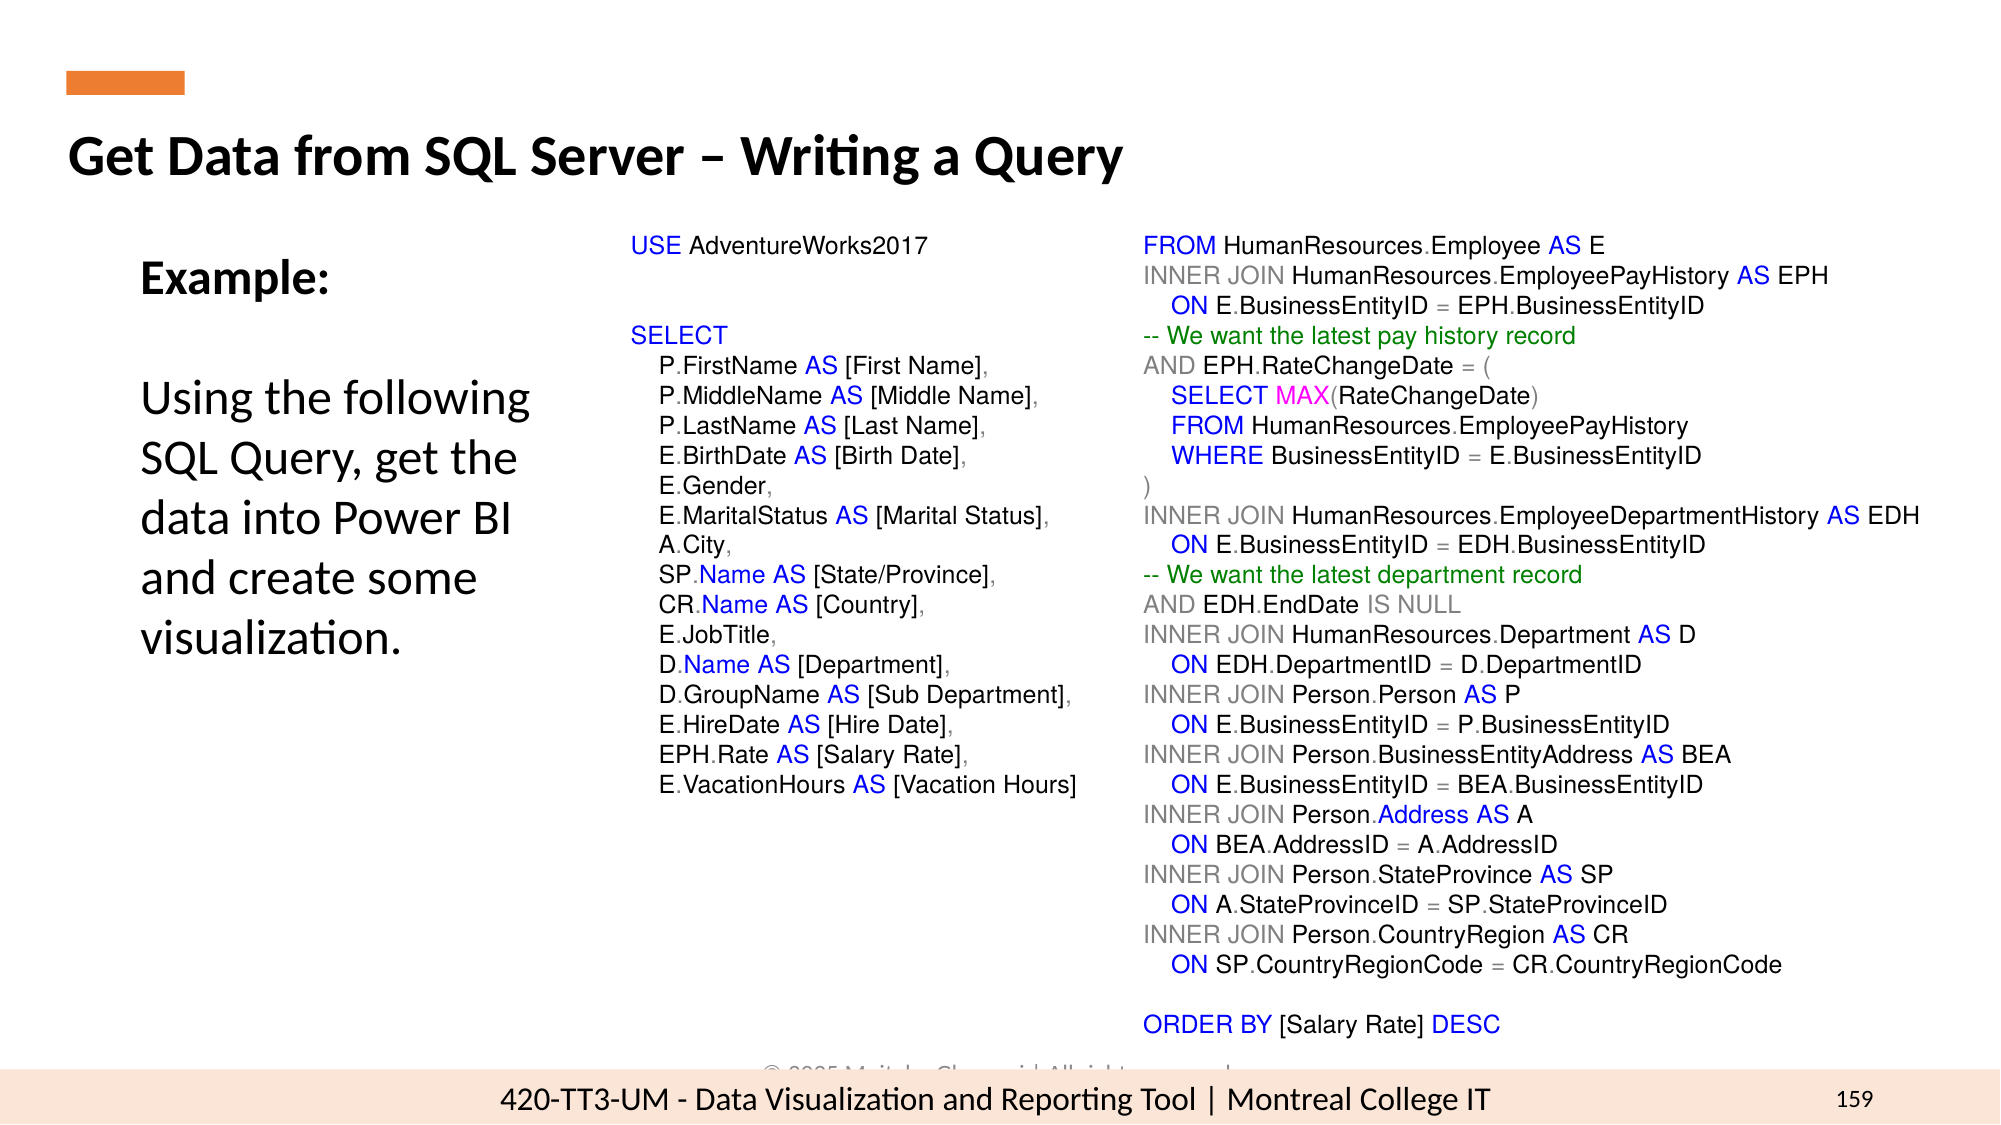

Get Data from SQL Server – Writing a Query
USE AdventureWorks2017

SELECT
    P.FirstName AS [First Name],
    P.MiddleName AS [Middle Name],
    P.LastName AS [Last Name],
    E.BirthDate AS [Birth Date],
    E.Gender,
    E.MaritalStatus AS [Marital Status],
    A.City,
    SP.Name AS [State/Province],
    CR.Name AS [Country],
    E.JobTitle,
    D.Name AS [Department],
    D.GroupName AS [Sub Department],
    E.HireDate AS [Hire Date],
    EPH.Rate AS [Salary Rate],
    E.VacationHours AS [Vacation Hours]

FROM HumanResources.Employee AS E
INNER JOIN HumanResources.EmployeePayHistory AS EPH
    ON E.BusinessEntityID = EPH.BusinessEntityID
-- We want the latest pay history record
AND EPH.RateChangeDate = (
    SELECT MAX(RateChangeDate)
    FROM HumanResources.EmployeePayHistory
    WHERE BusinessEntityID = E.BusinessEntityID
)
INNER JOIN HumanResources.EmployeeDepartmentHistory AS EDH
    ON E.BusinessEntityID = EDH.BusinessEntityID
-- We want the latest department record
AND EDH.EndDate IS NULL
INNER JOIN HumanResources.Department AS D
    ON EDH.DepartmentID = D.DepartmentID
INNER JOIN Person.Person AS P
    ON E.BusinessEntityID = P.BusinessEntityID
INNER JOIN Person.BusinessEntityAddress AS BEA
    ON E.BusinessEntityID = BEA.BusinessEntityID
INNER JOIN Person.Address AS A
    ON BEA.AddressID = A.AddressID
INNER JOIN Person.StateProvince AS SP
    ON A.StateProvinceID = SP.StateProvinceID
INNER JOIN Person.CountryRegion AS CR
    ON SP.CountryRegionCode = CR.CountryRegionCode

ORDER BY [Salary Rate] DESC

Example:

Using the following SQL Query, get the data into Power BI and create some visualization.

© 2025 Mojtaba Ghasemi | All rights reserved.
159
420-TT3-UM - Data Visualization and Reporting Tool | Montreal College IT